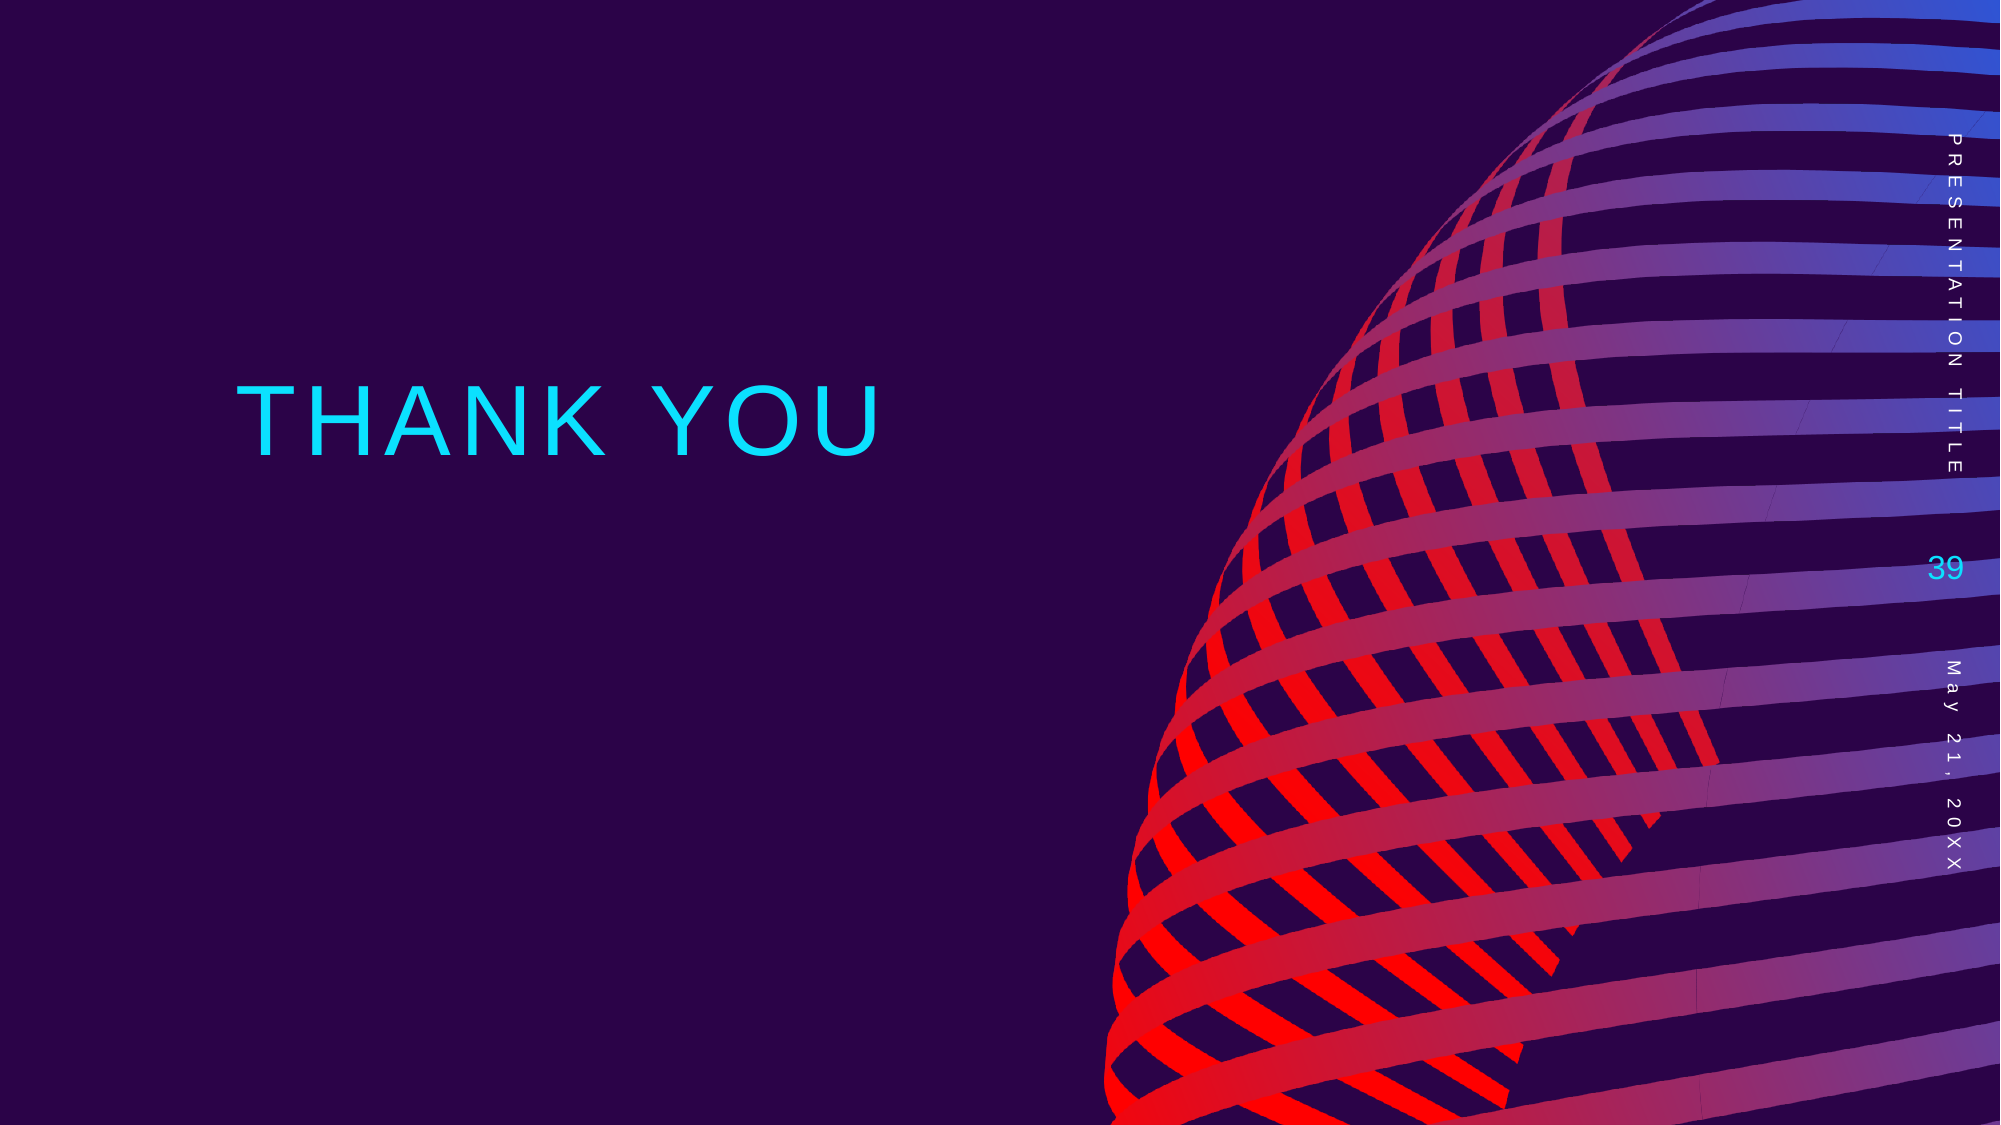

# Thank you
PRESENTATION TITLE
39
​
May 21, 20XX